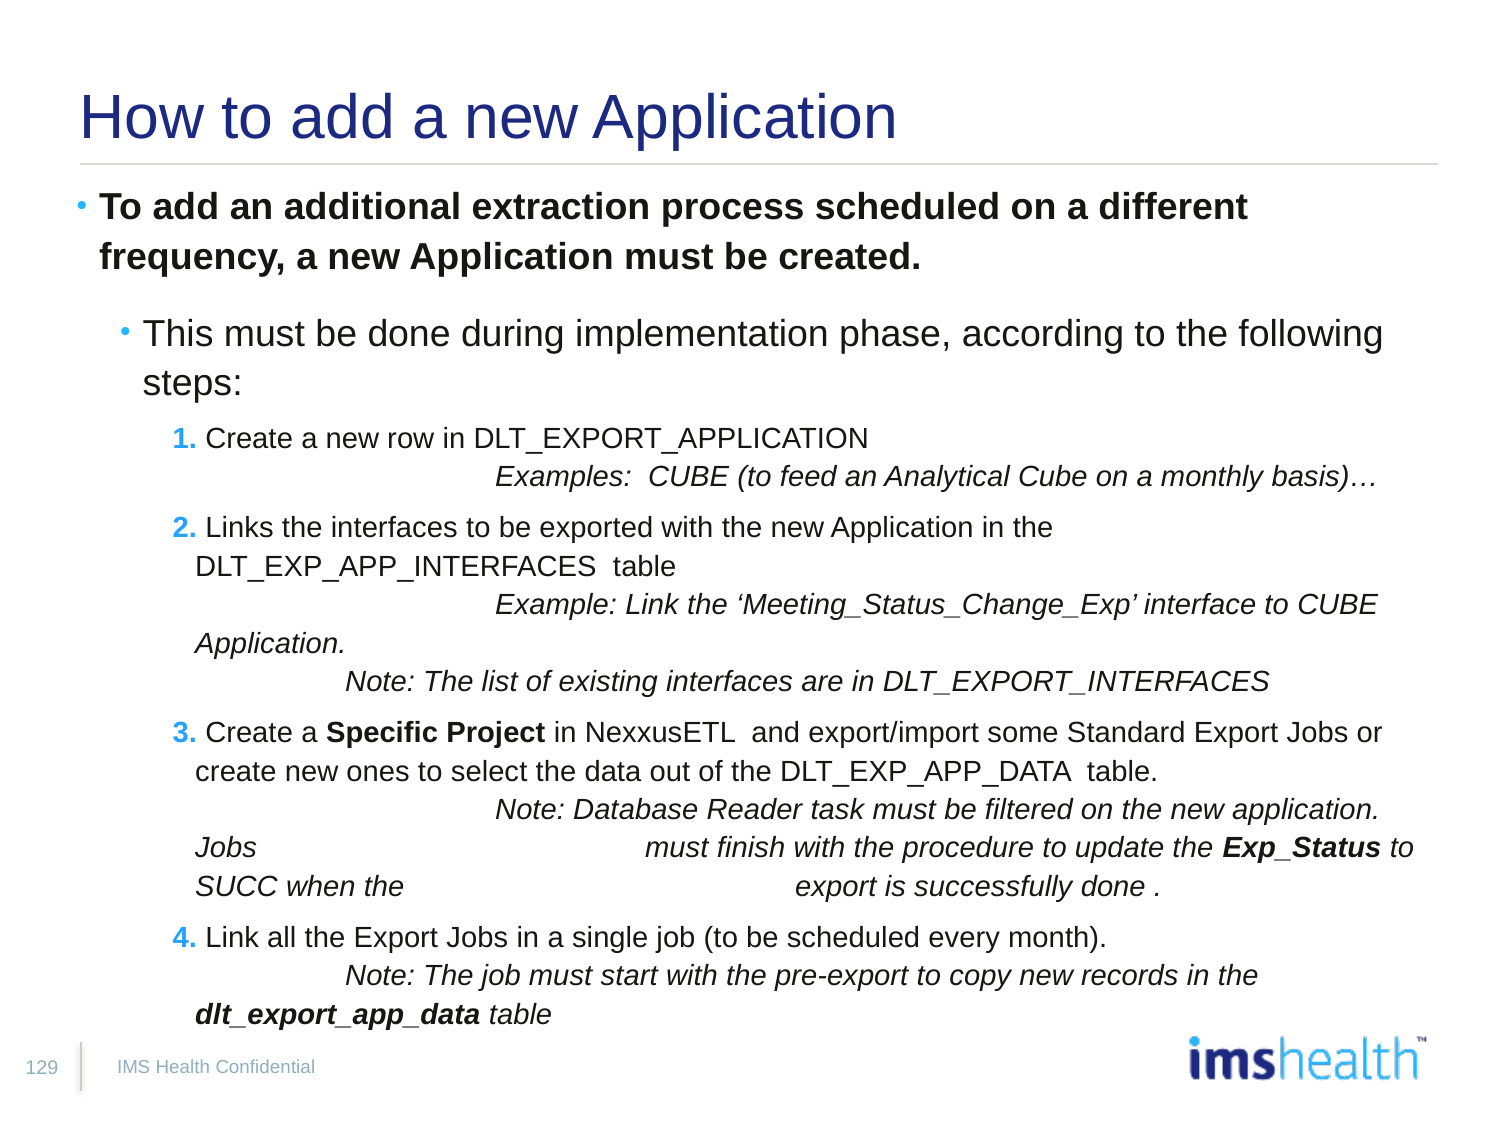

# How to add a new Application
To add an additional extraction process scheduled on a different frequency, a new Application must be created.
This must be done during implementation phase, according to the following steps:
1. Create a new row in DLT_EXPORT_APPLICATION
		Examples:  CUBE (to feed an Analytical Cube on a monthly basis)…
2. Links the interfaces to be exported with the new Application in the  DLT_EXP_APP_INTERFACES  table
		Example: Link the ‘Meeting_Status_Change_Exp’ interface to CUBE Application.
	Note: The list of existing interfaces are in DLT_EXPORT_INTERFACES
3. Create a Specific Project in NexxusETL  and export/import some Standard Export Jobs or create new ones to select the data out of the DLT_EXP_APP_DATA  table.
		Note: Database Reader task must be filtered on the new application. Jobs 			must finish with the procedure to update the Exp_Status to SUCC when the 			export is successfully done .
4. Link all the Export Jobs in a single job (to be scheduled every month).
	Note: The job must start with the pre-export to copy new records in the dlt_export_app_data table

IMS Health Confidential